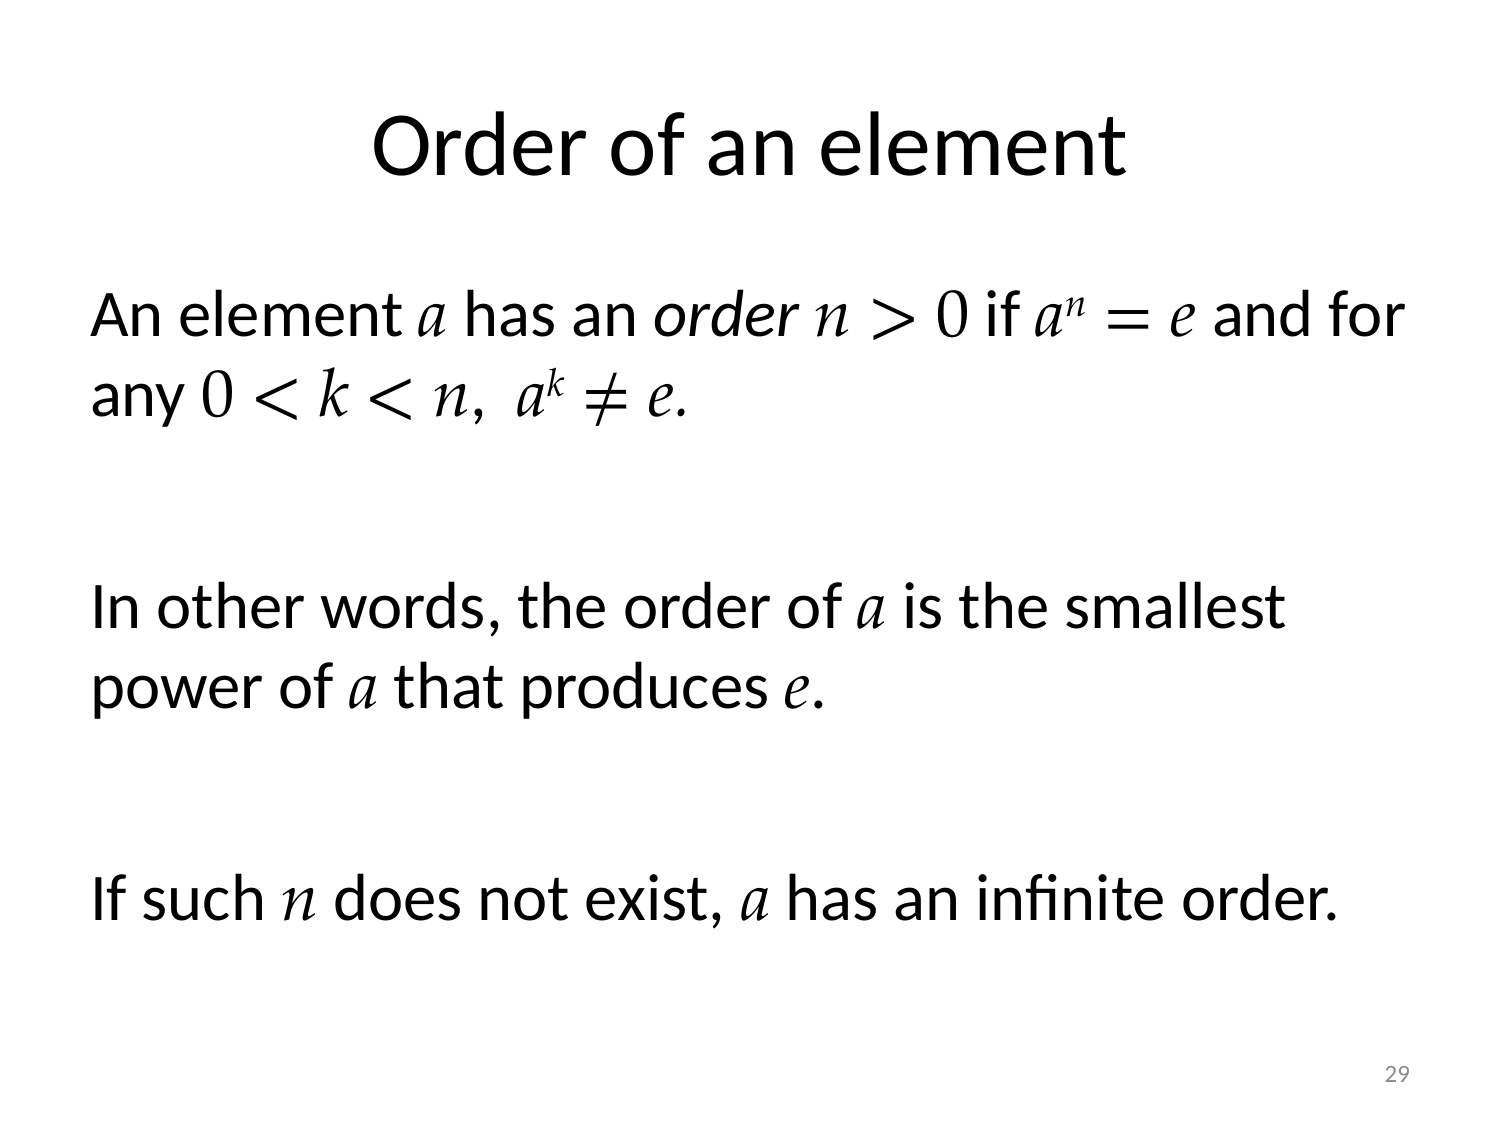

# Order of an element
An element a has an order n > 0 if an = e and for any 0 < k < n,  ak ≠ e.

In other words, the order of a is the smallest power of a that produces e.

If such n does not exist, a has an infinite order.

29